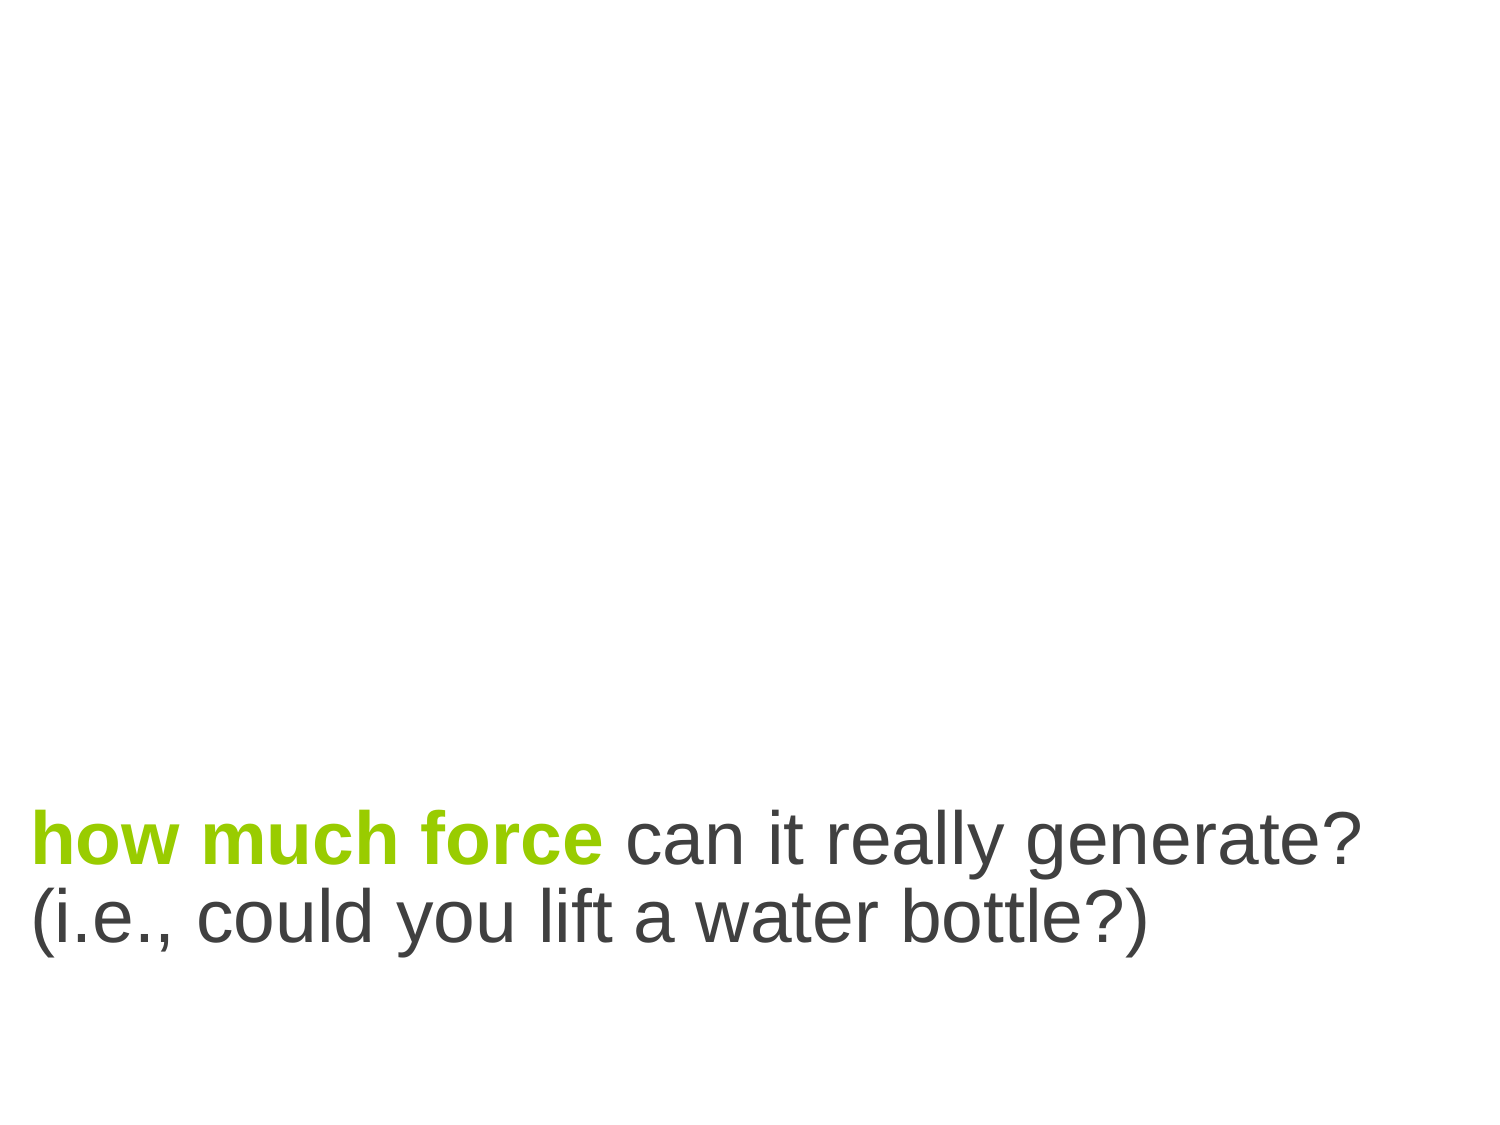

how much force can it really generate?
(i.e., could you lift a water bottle?)